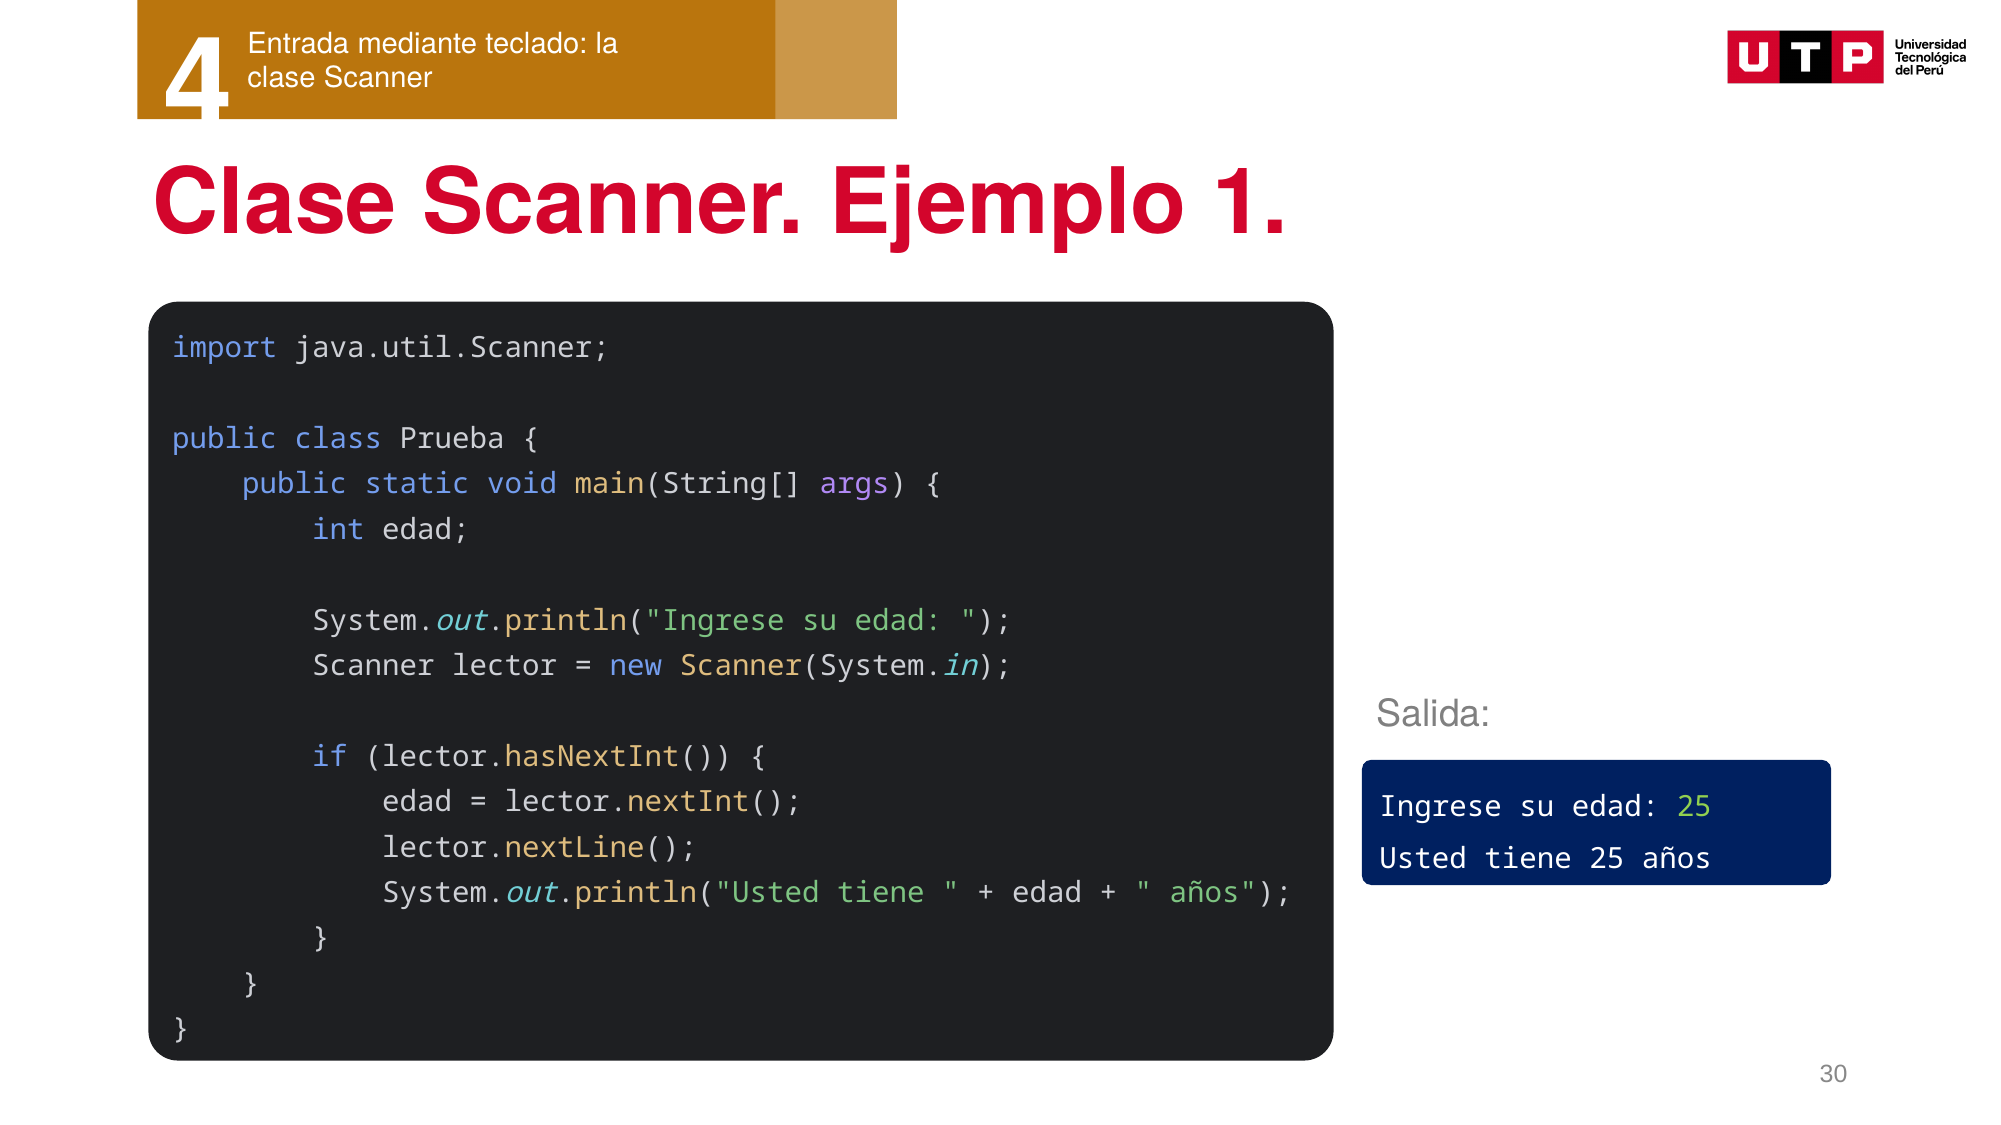

4

Entrada mediante teclado: la clase Scanner
# Clase Scanner. Ejemplo 1.
import java.util.Scanner;
public class Prueba {
    public static void main(String[] args) {
        int edad;
        System.out.println("Ingrese su edad: ");
        Scanner lector = new Scanner(System.in);
        if (lector.hasNextInt()) {
            edad = lector.nextInt();
            lector.nextLine();
            System.out.println("Usted tiene " + edad + " años");
        }
    }
}
Salida:
Ingrese su edad: 25
Usted tiene 25 años
30